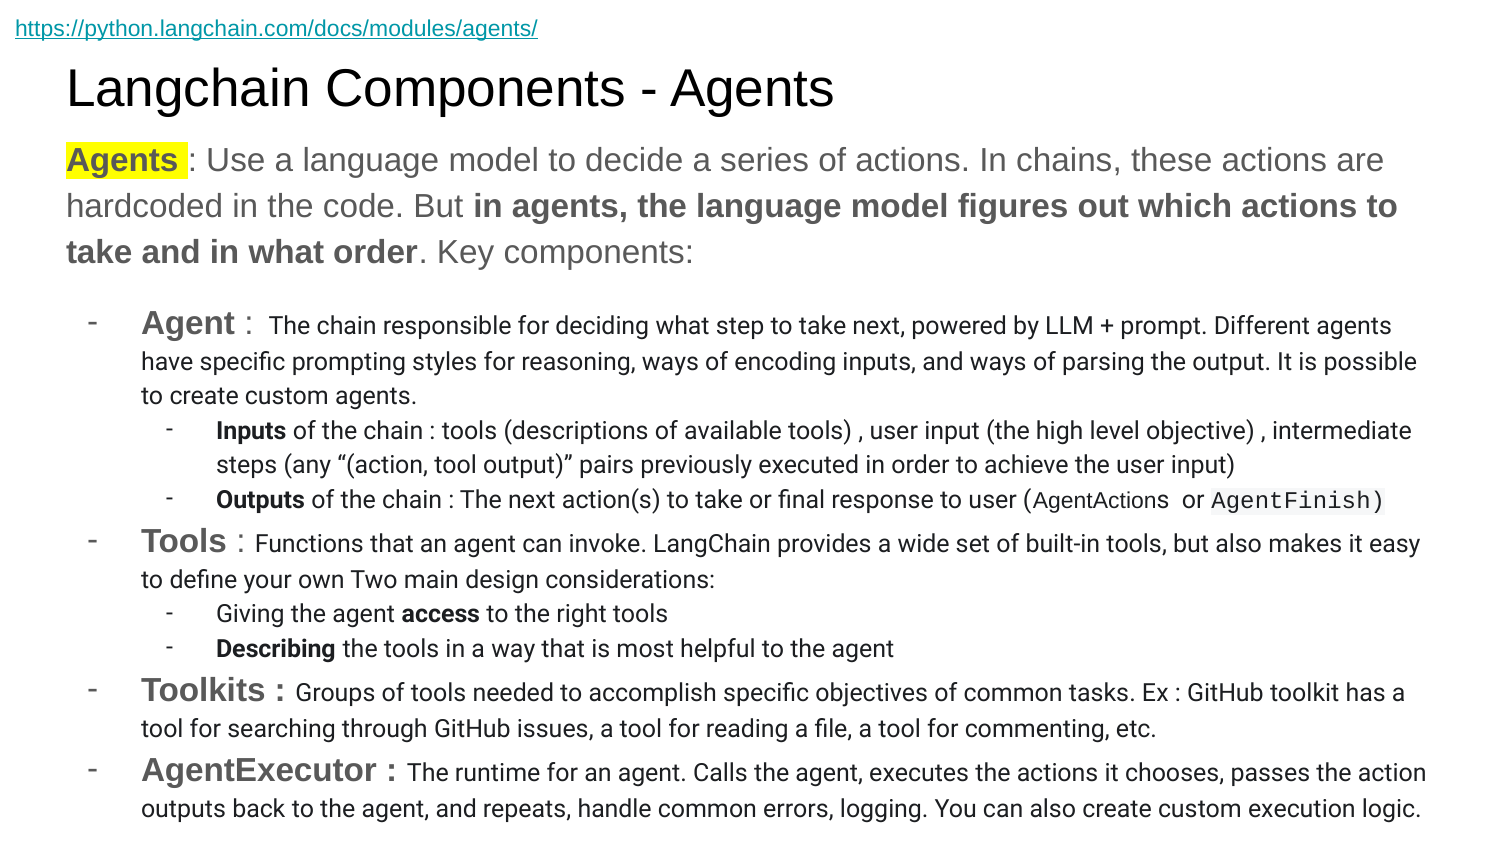

https://python.langchain.com/docs/modules/agents/
# Langchain Components - Agents

Agents : Use a language model to decide a series of actions. In chains, these actions are hardcoded in the code. But in agents, the language model figures out which actions to take and in what order. Key components:
Agent :  The chain responsible for deciding what step to take next, powered by LLM + prompt. Different agents have specific prompting styles for reasoning, ways of encoding inputs, and ways of parsing the output. It is possible to create custom agents.
Inputs of the chain : tools (descriptions of available tools) , user input (the high level objective) , intermediate steps (any “(action, tool output)” pairs previously executed in order to achieve the user input)
Outputs of the chain : The next action(s) to take or final response to user (AgentActions  or AgentFinish)
Tools : Functions that an agent can invoke. LangChain provides a wide set of built-in tools, but also makes it easy to define your own Two main design considerations:
Giving the agent access to the right tools
Describing the tools in a way that is most helpful to the agent
Toolkits : Groups of tools needed to accomplish specific objectives of common tasks. Ex : GitHub toolkit has a tool for searching through GitHub issues, a tool for reading a file, a tool for commenting, etc.
AgentExecutor : The runtime for an agent. Calls the agent, executes the actions it chooses, passes the action outputs back to the agent, and repeats, handle common errors, logging. You can also create custom execution logic.